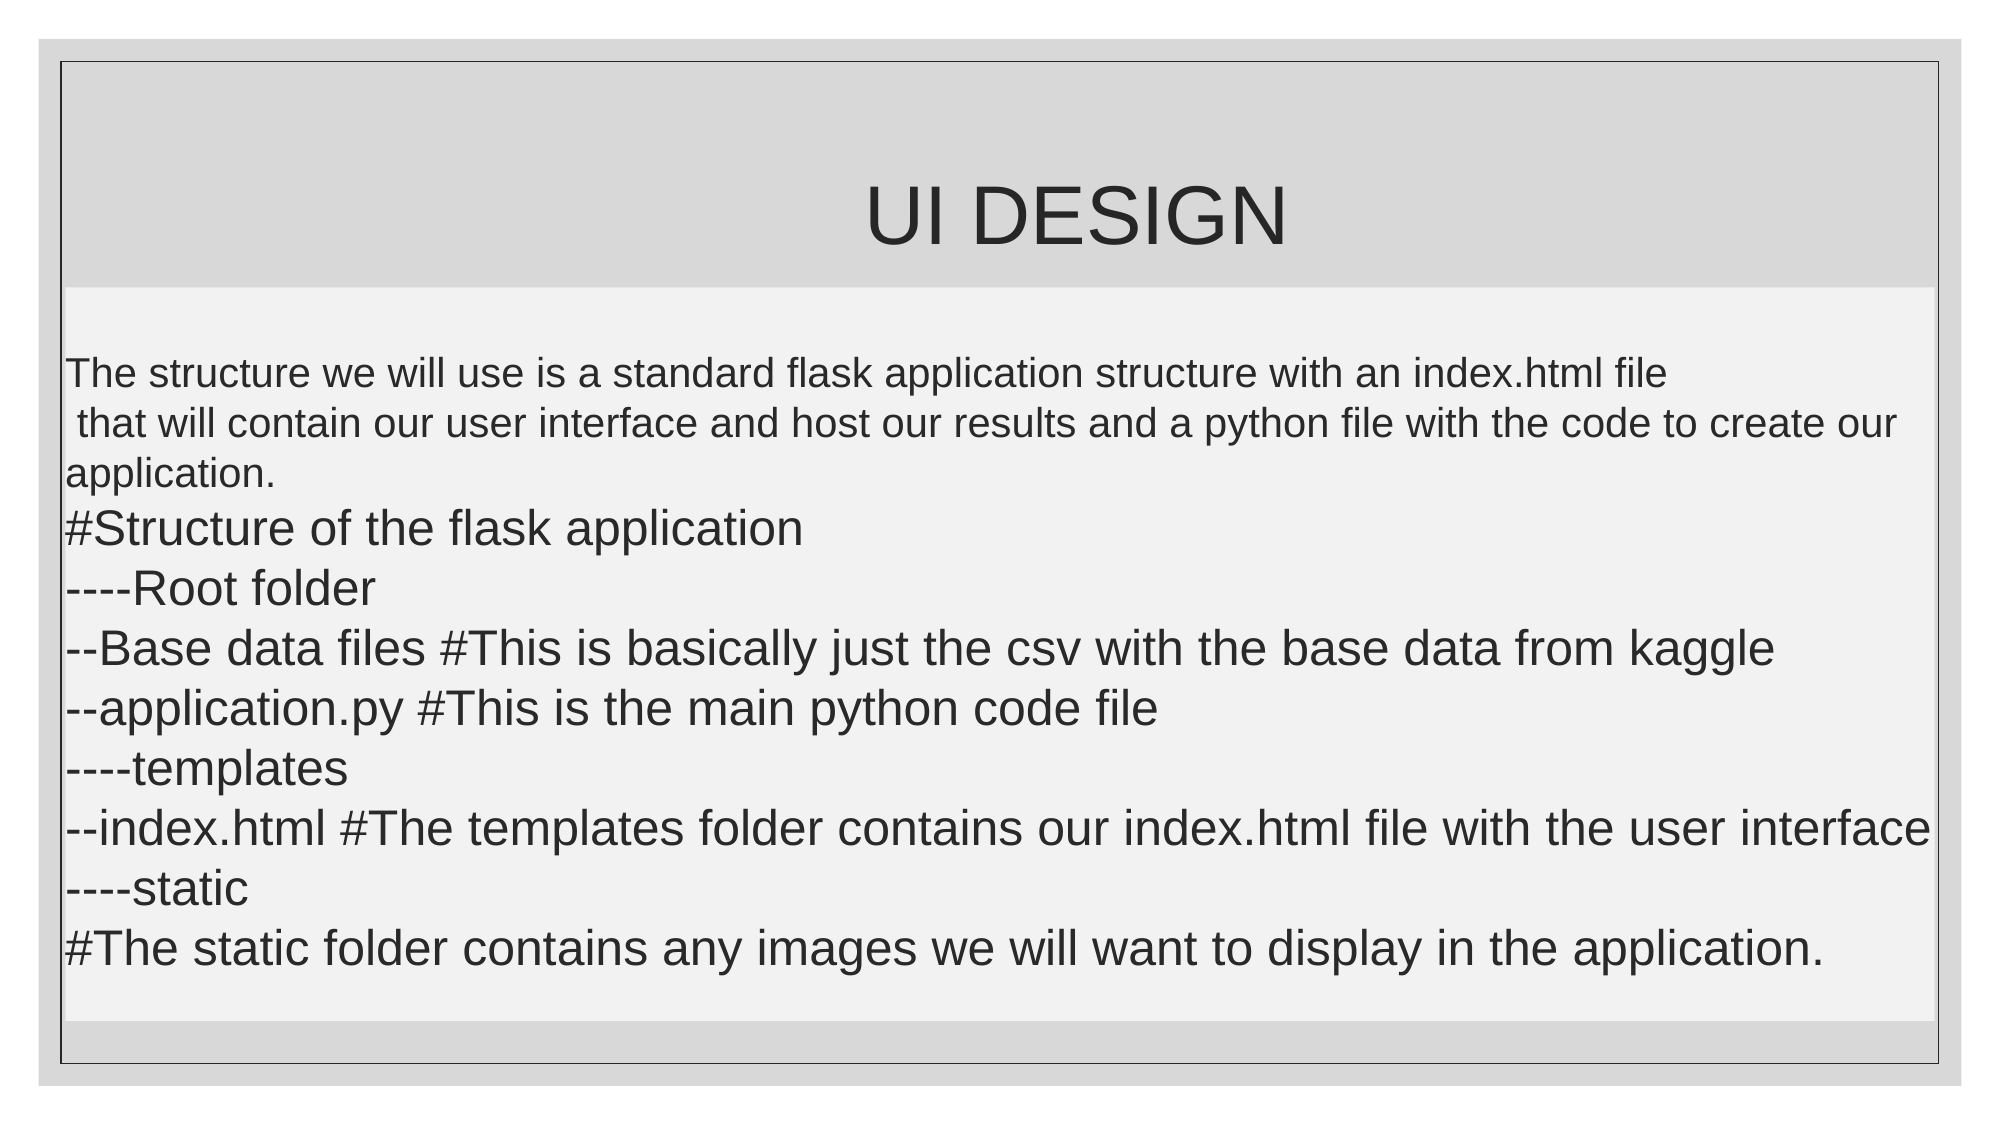

# UI DESIGN
The structure we will use is a standard flask application structure with an index.html file
 that will contain our user interface and host our results and a python file with the code to create our application.
#Structure of the flask application
----Root folder
--Base data files #This is basically just the csv with the base data from kaggle
--application.py #This is the main python code file
----templates
--index.html #The templates folder contains our index.html file with the user interface
----static
#The static folder contains any images we will want to display in the application.